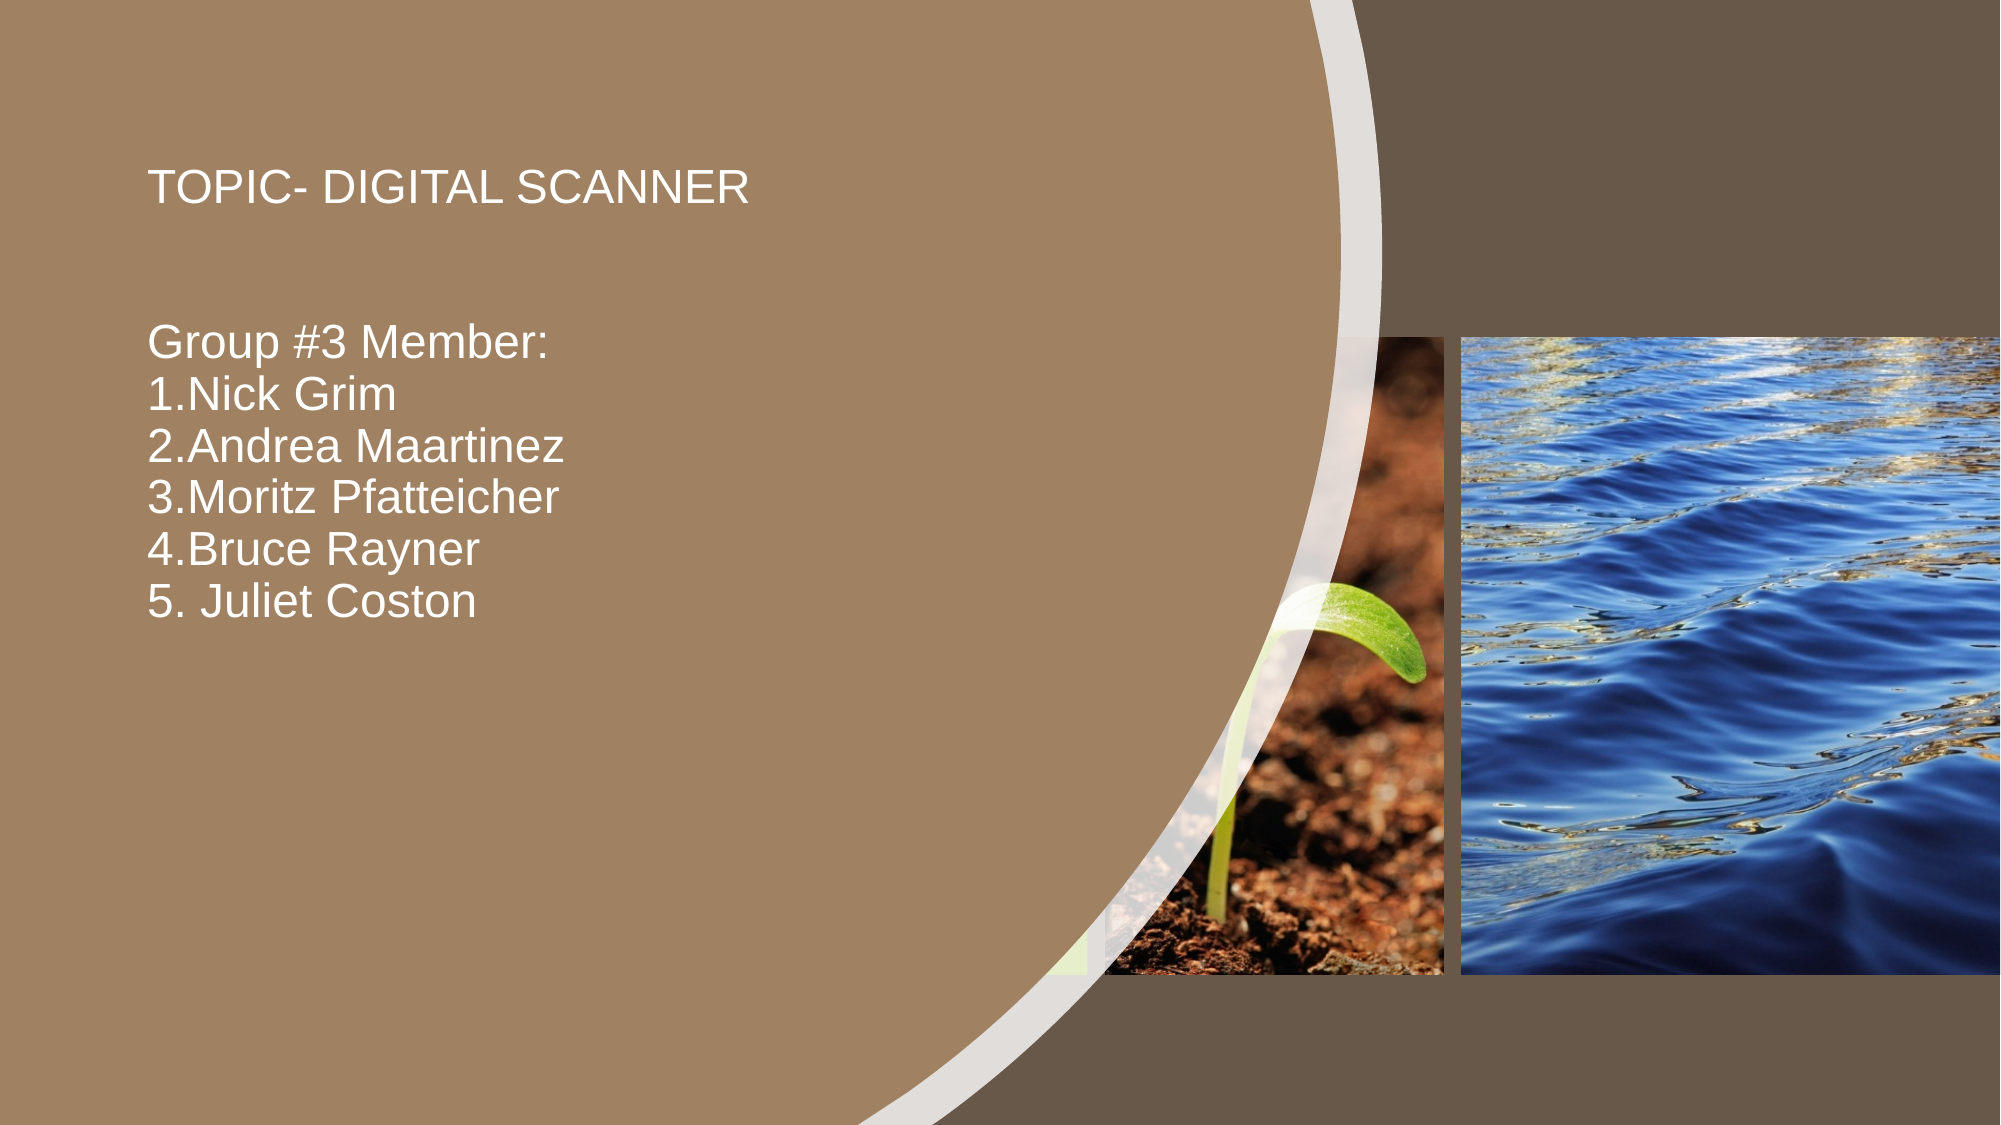

# TOPIC- DIGITAL SCANNER Group #3 Member: 1.Nick Grim 2.Andrea Maartinez 3.Moritz Pfatteicher 4.Bruce Rayner 5. Juliet Coston